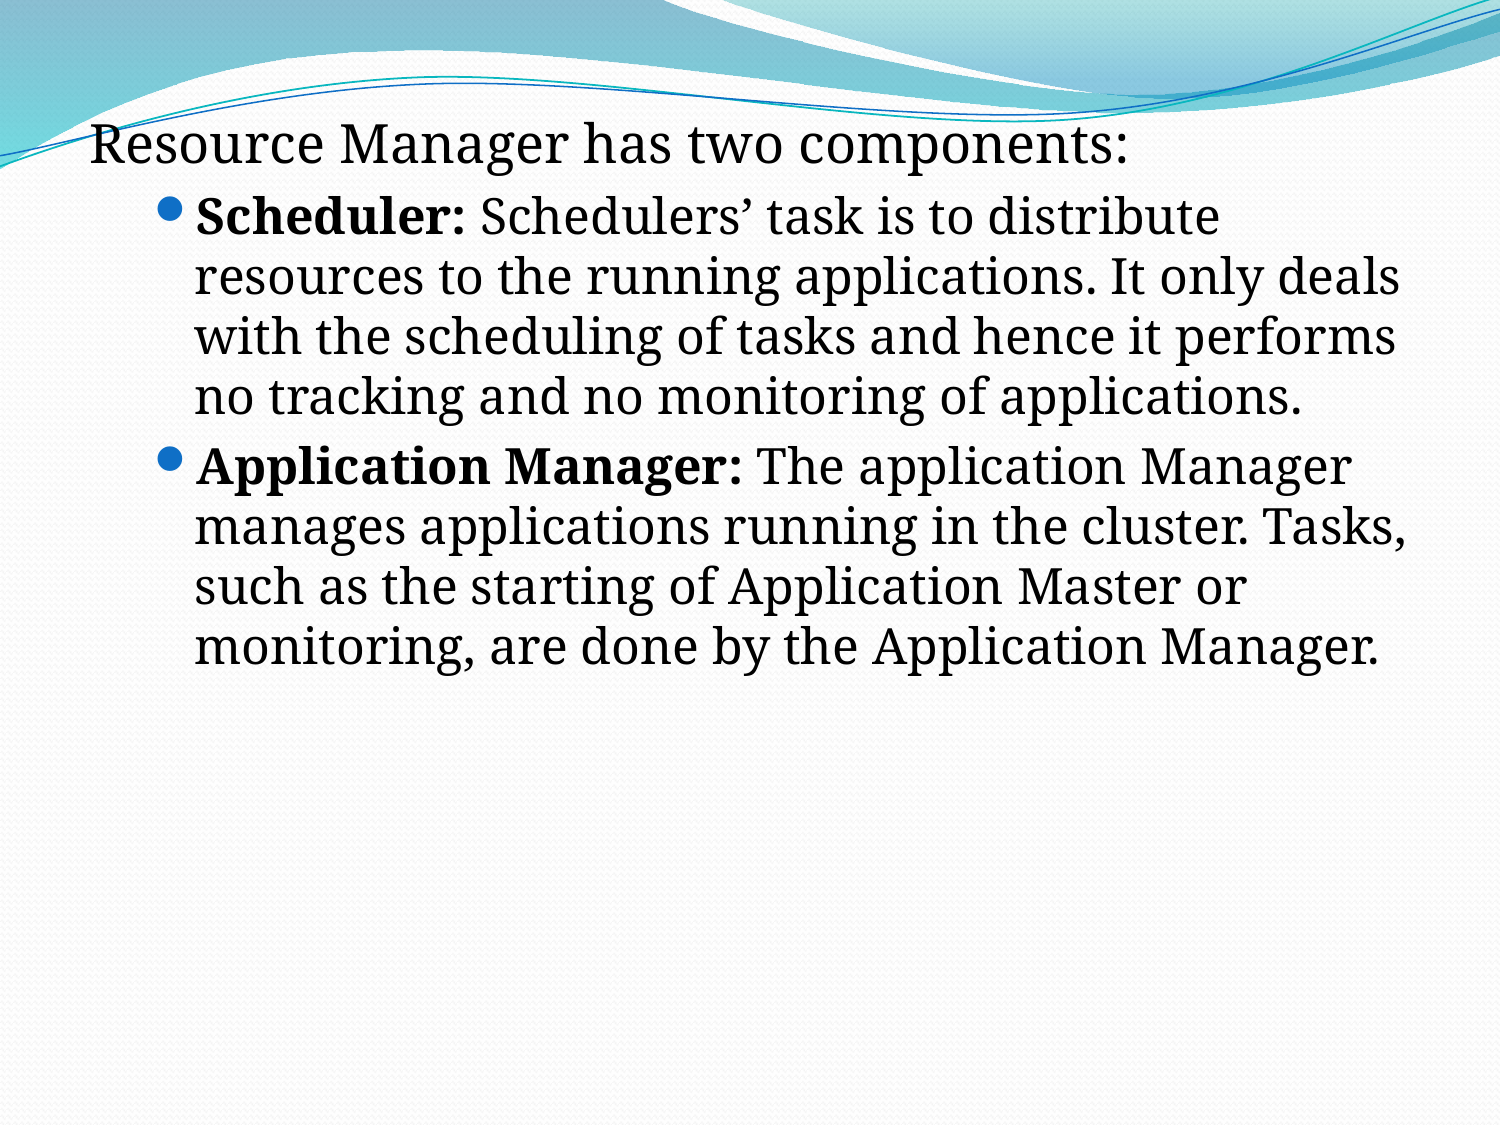

Resource Manager has two components:
Scheduler: Schedulers’ task is to distribute resources to the running applications. It only deals with the scheduling of tasks and hence it performs no tracking and no monitoring of applications.
Application Manager: The application Manager manages applications running in the cluster. Tasks, such as the starting of Application Master or monitoring, are done by the Application Manager.